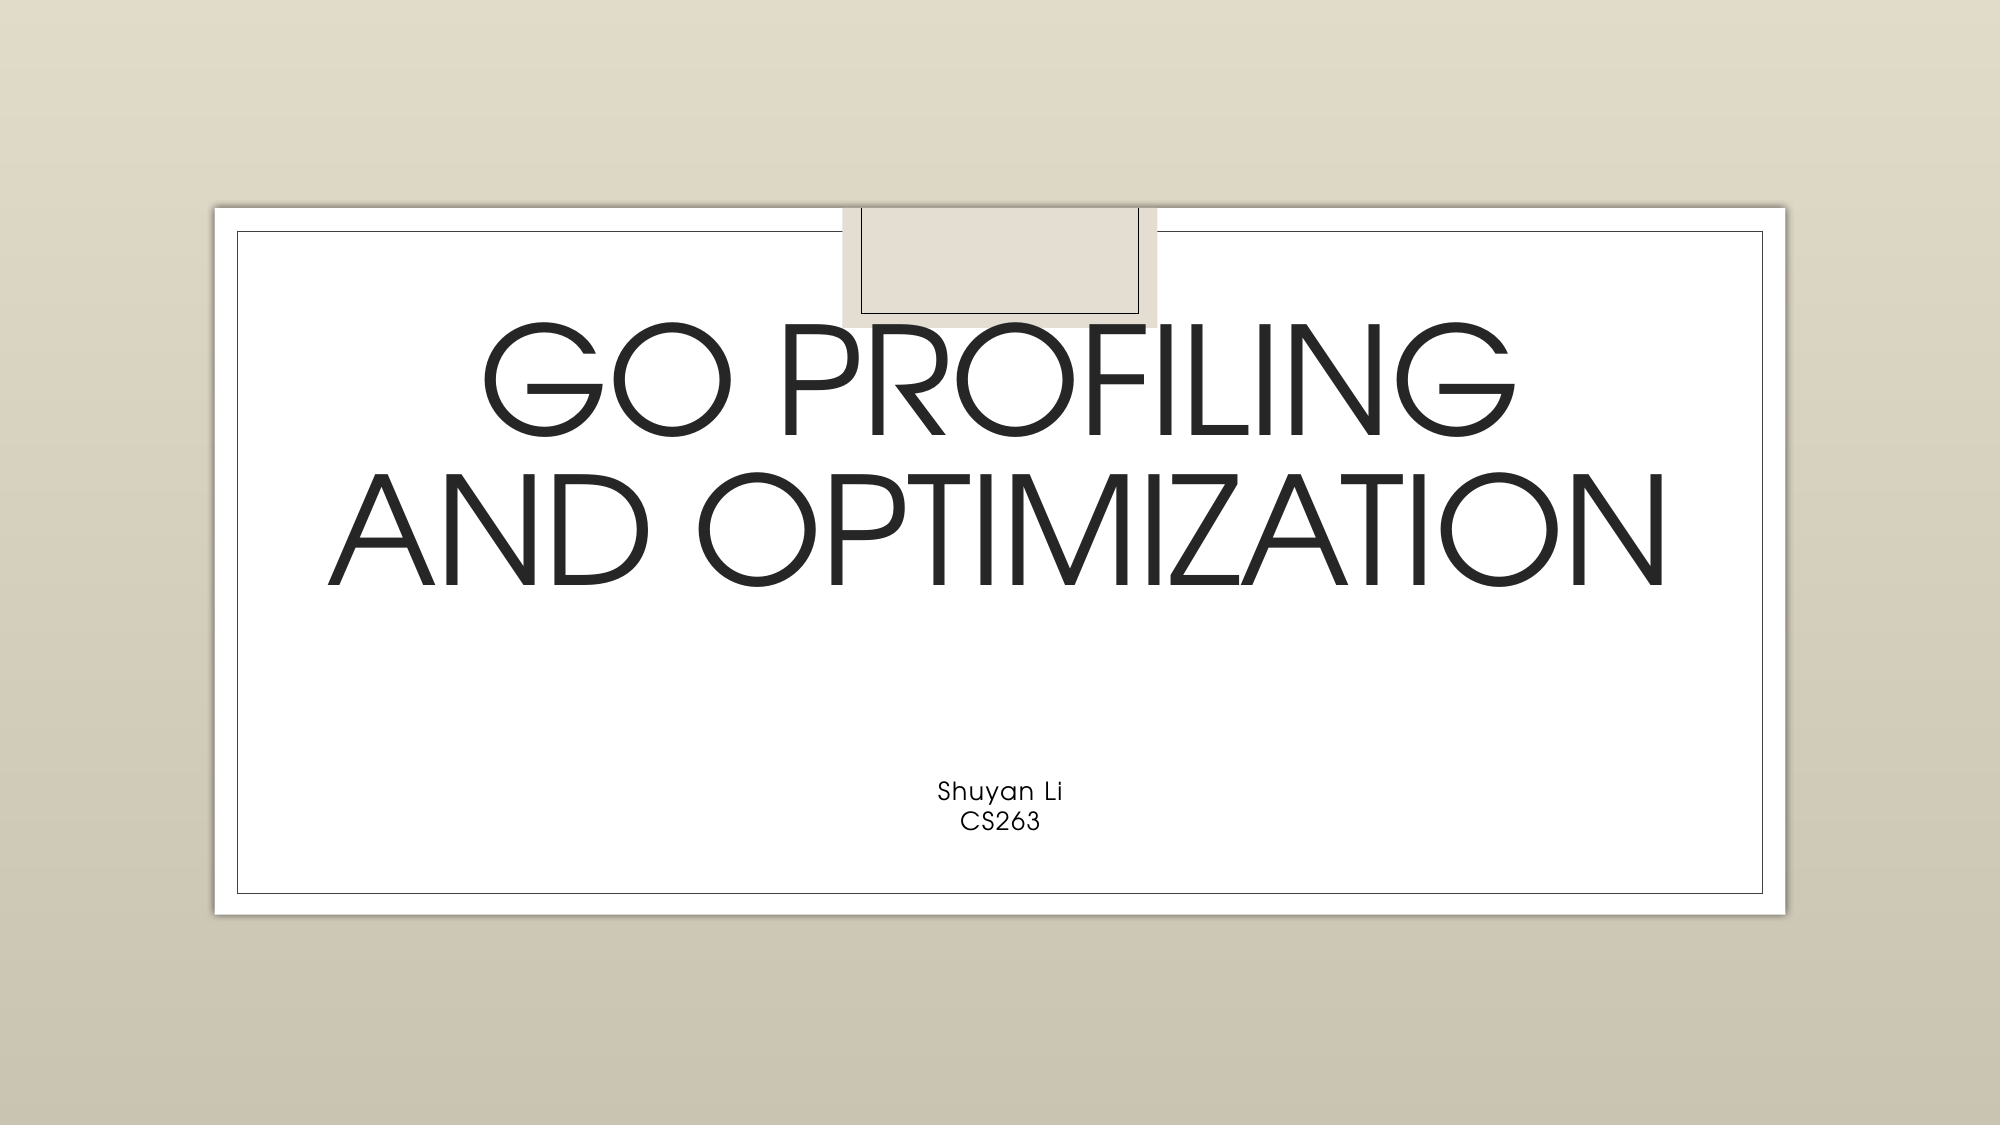

# GO profiling and optimization
Shuyan Li
CS263